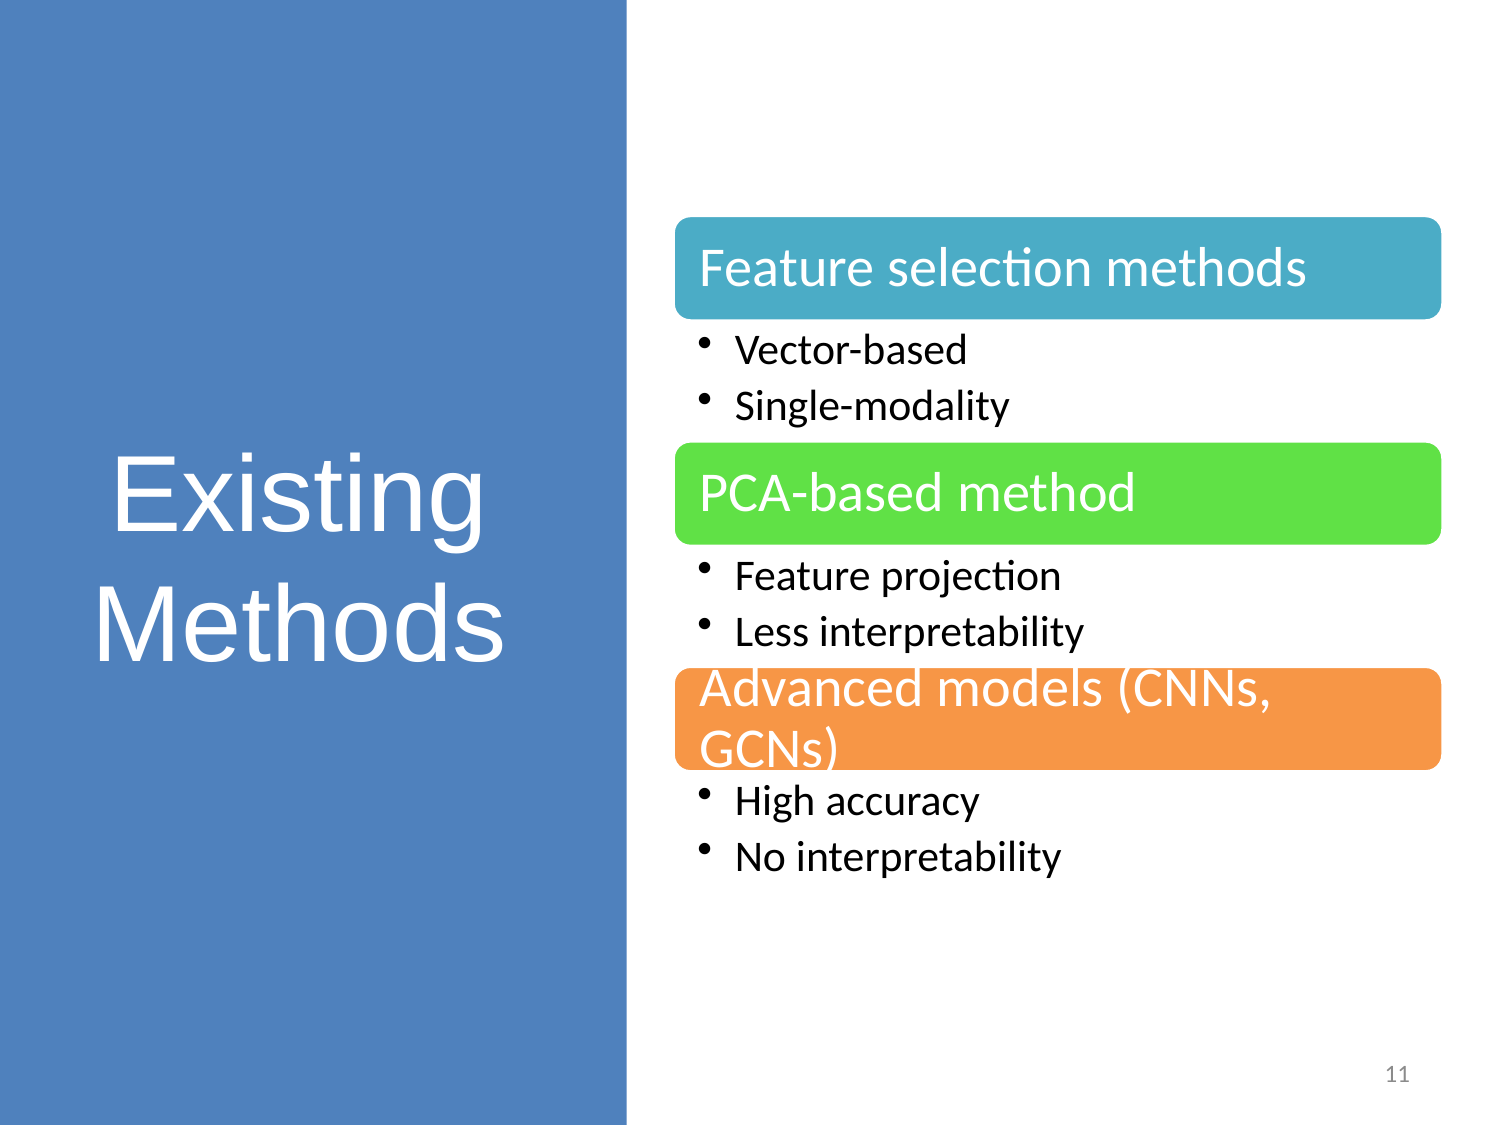

# Existing Methods
Feature selection methods
Vector-based
Single-modality
PCA-based method
Feature projection
Less interpretability
Advanced models (CNNs, GCNs)
High accuracy
No interpretability
11